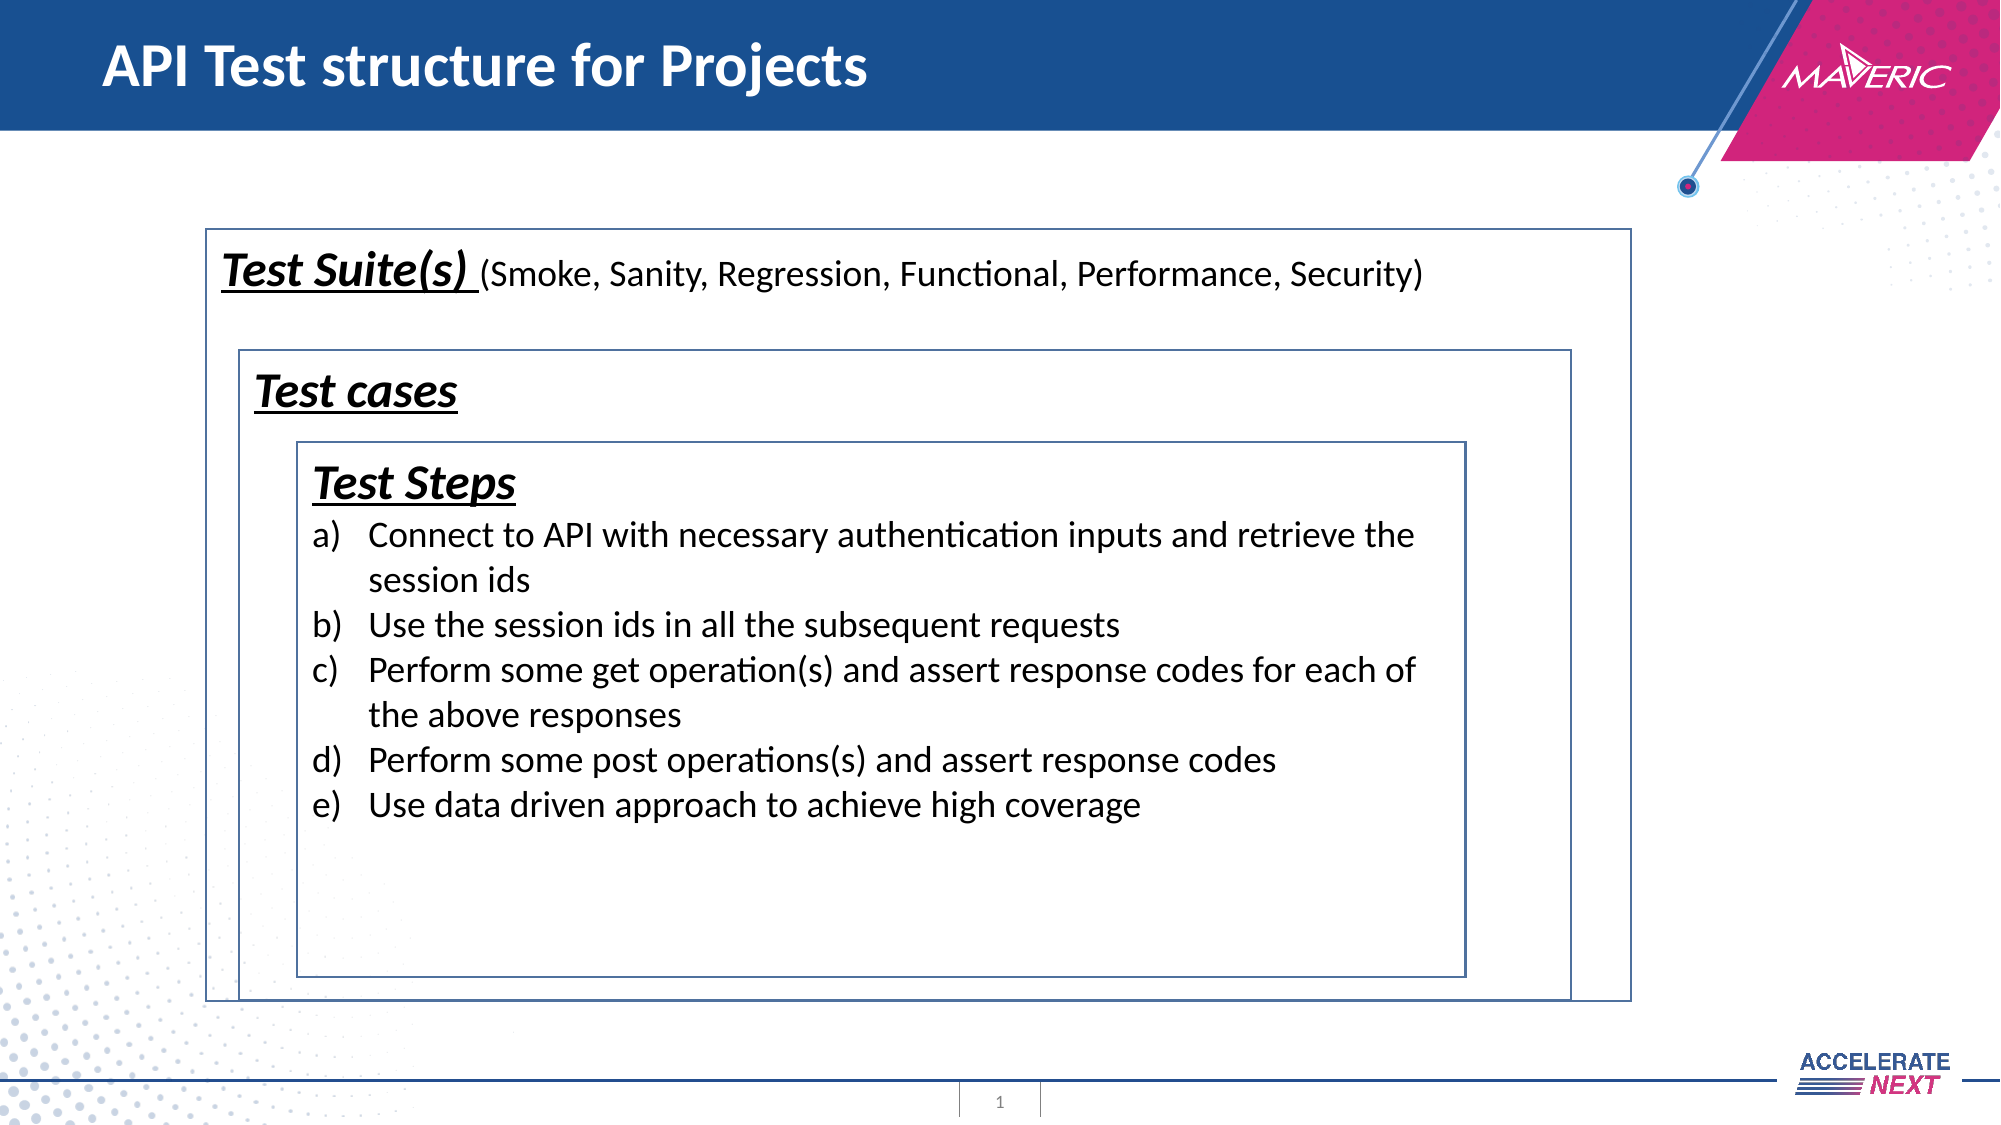

# API Test structure for Projects
Test Suite(s) (Smoke, Sanity, Regression, Functional, Performance, Security)
Test cases
Test Steps
Connect to API with necessary authentication inputs and retrieve the session ids
Use the session ids in all the subsequent requests
Perform some get operation(s) and assert response codes for each of the above responses
Perform some post operations(s) and assert response codes
Use data driven approach to achieve high coverage
1